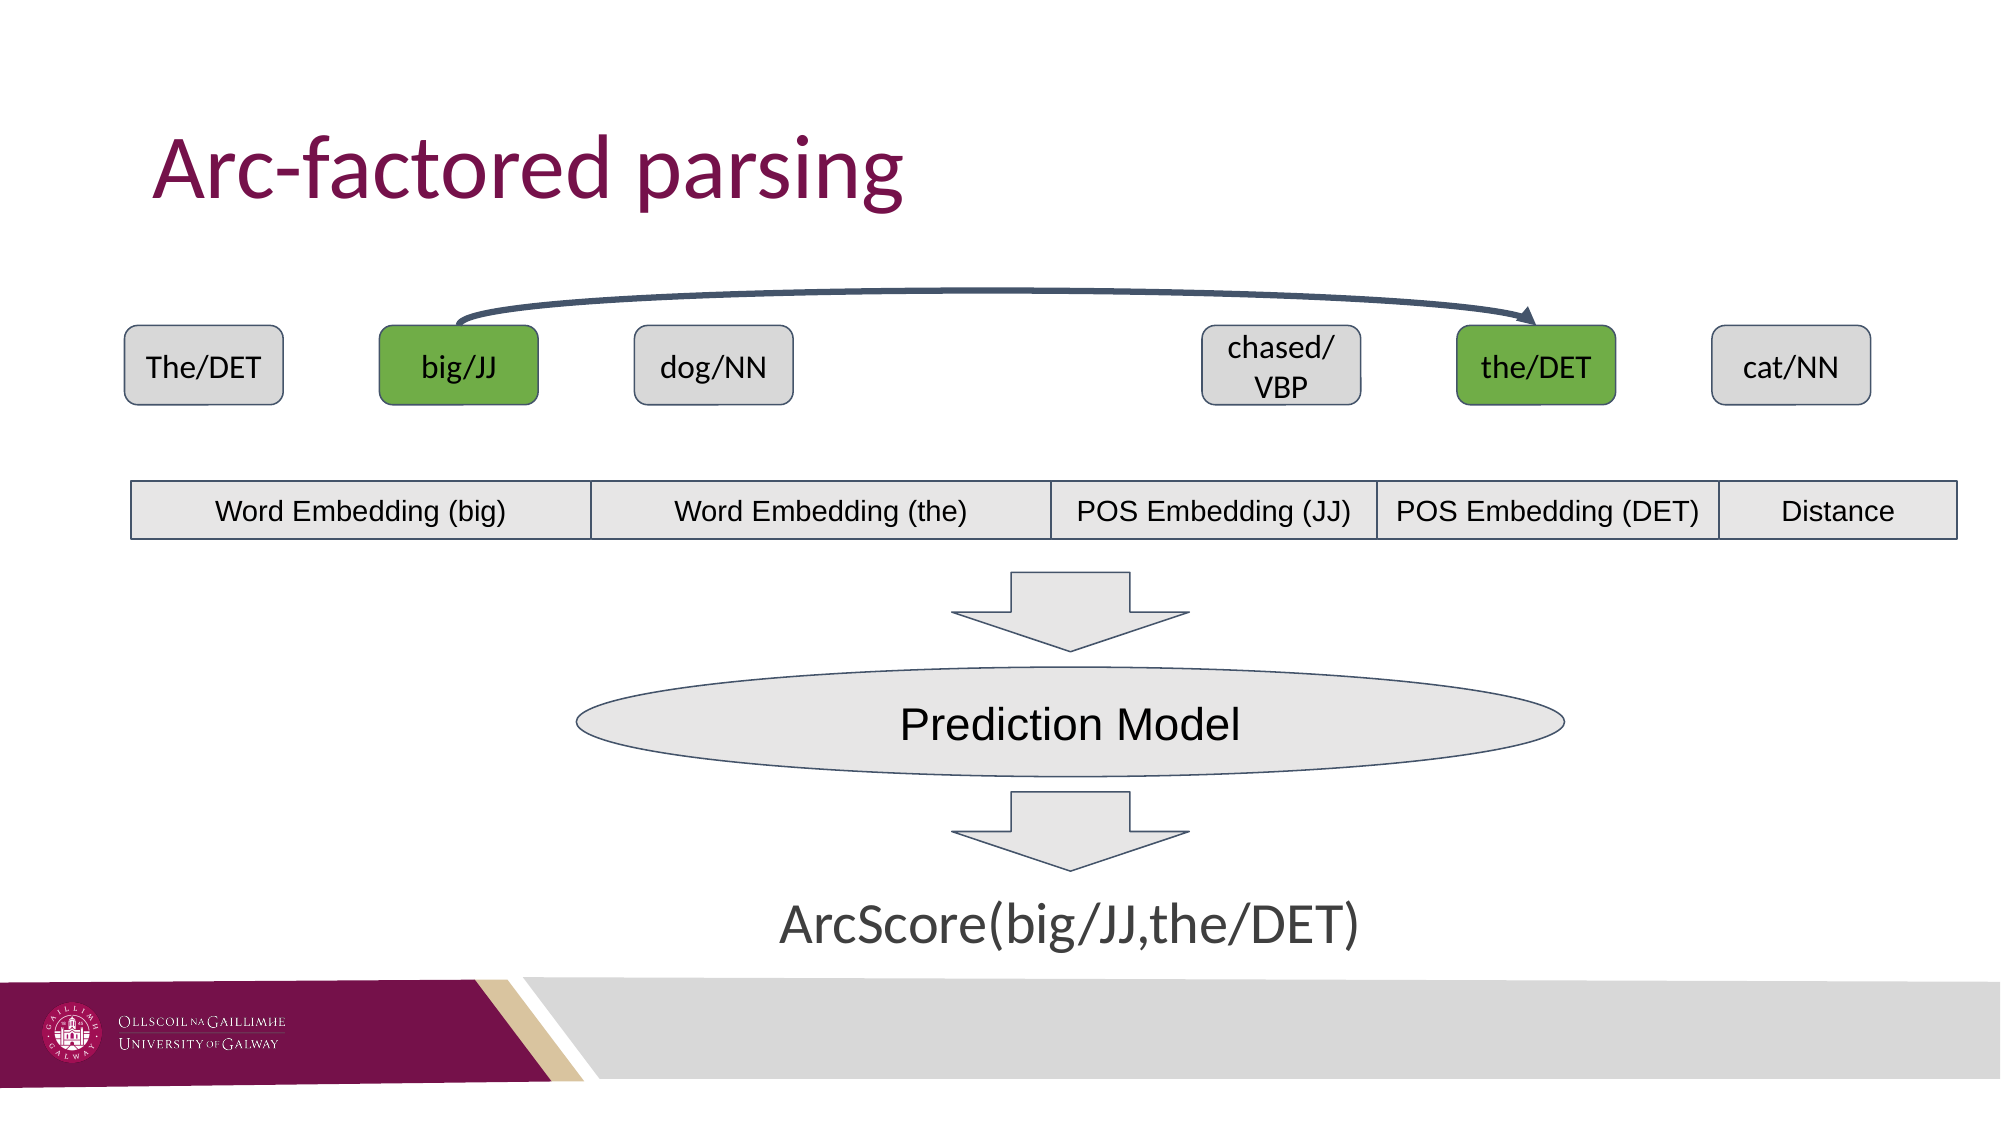

# Arc-factored parsing
The/DET
big/JJ
dog/NN
chased/VBP
the/DET
cat/NN
Word Embedding (big)
Word Embedding (the)
POS Embedding (JJ)
POS Embedding (DET)
Distance

Prediction Model

ArcScore(big/JJ,the/DET)